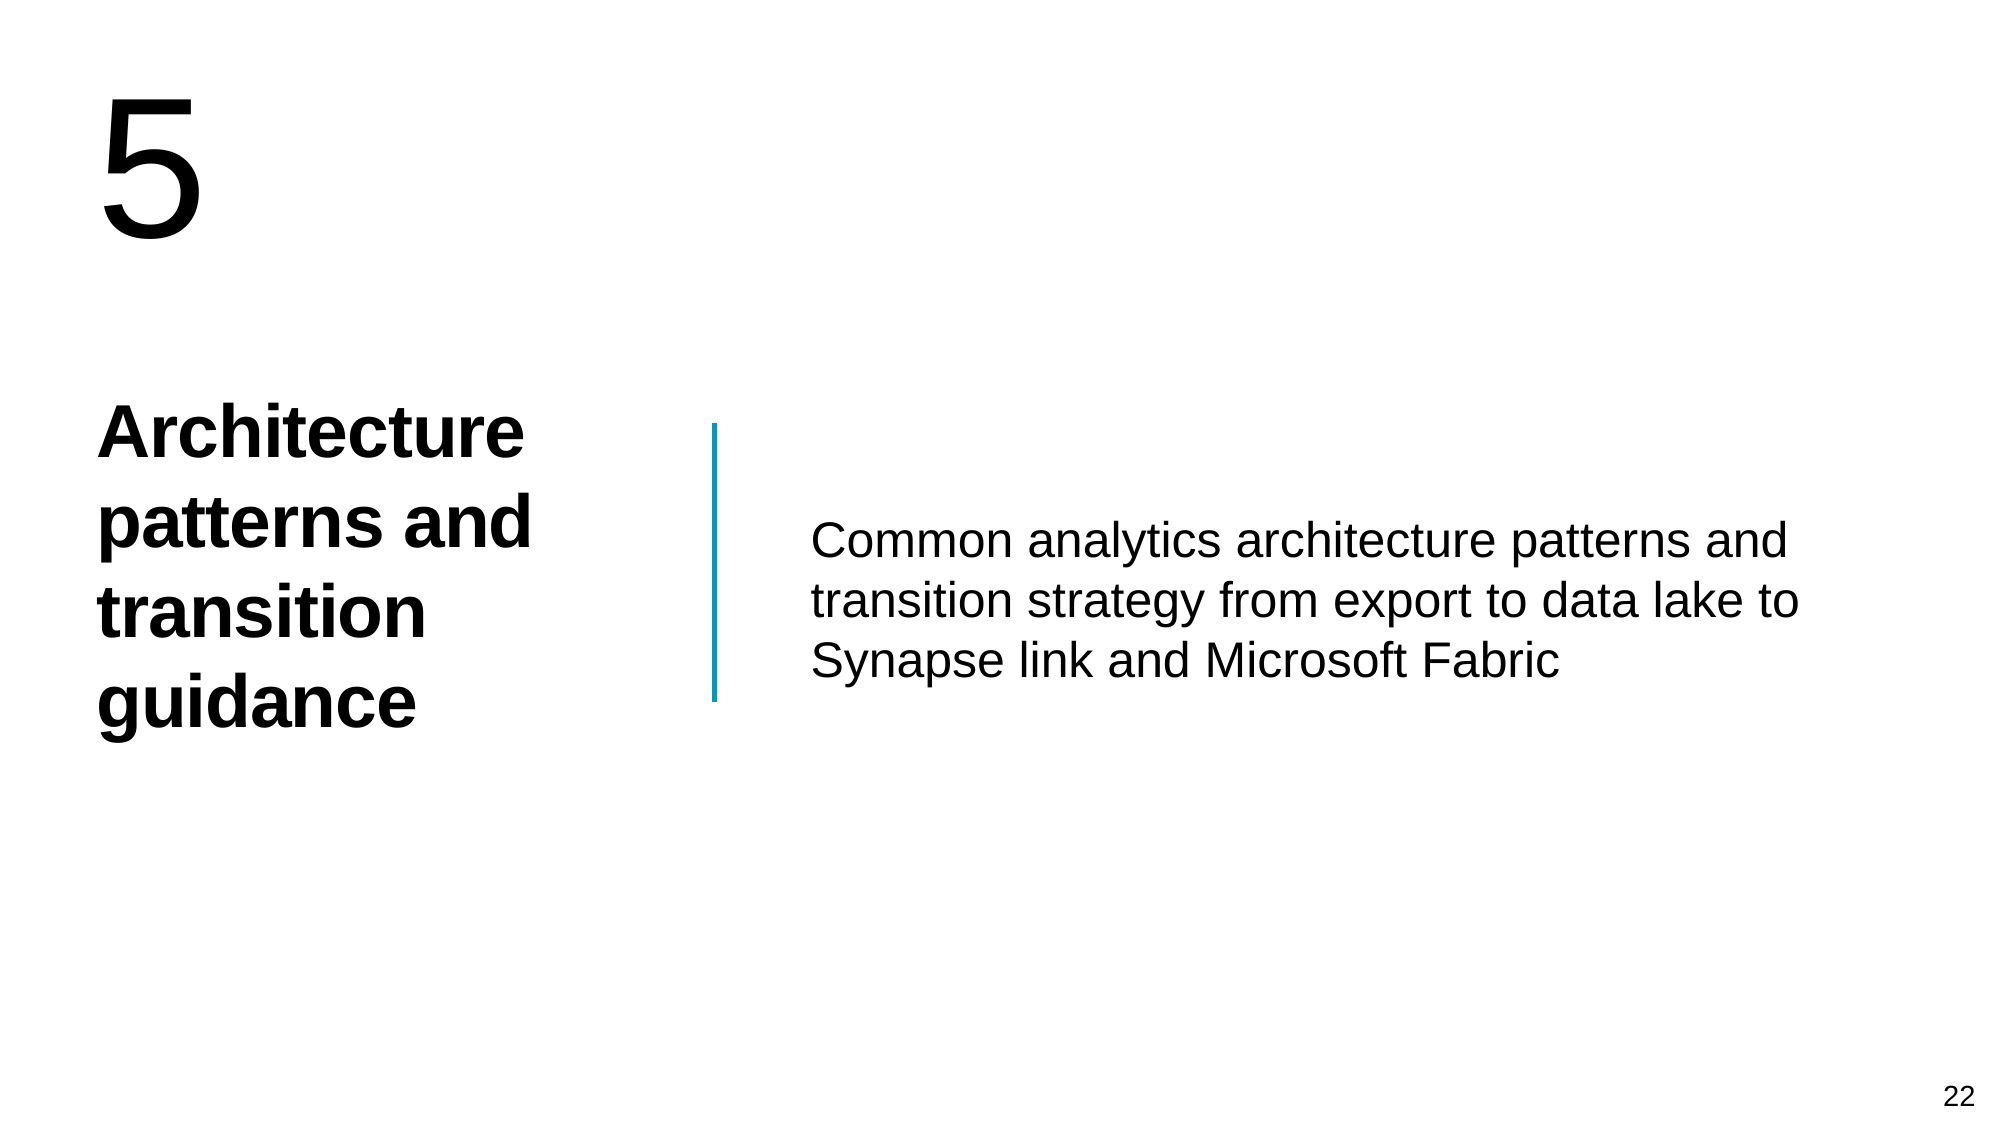

5
# Architecture patterns and transition guidance

Common analytics architecture patterns and transition strategy from export to data lake to Synapse link and Microsoft Fabric